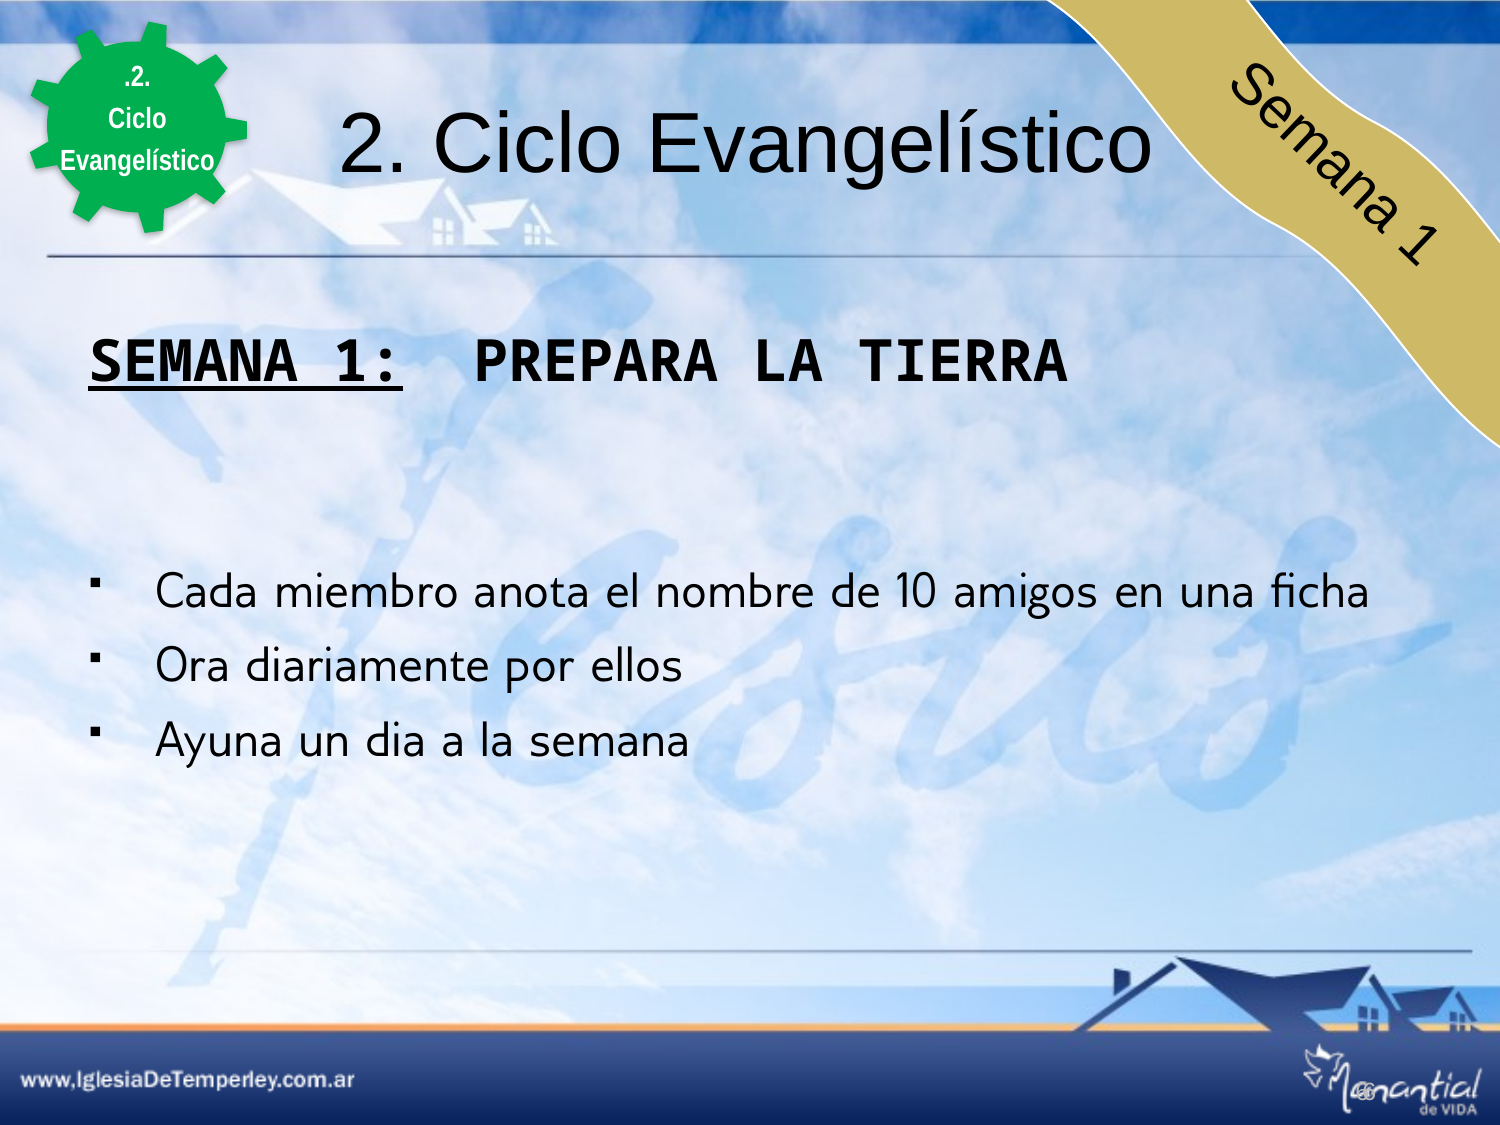

# 2. Ciclo Evangelístico

.2.
Ciclo
Evangelístico
Semana 1
SEMANA 1:  PREPARA LA TIERRA

Cada miembro anota el nombre de 10 amigos en una ficha
Ora diariamente por ellos
Ayuna un dia a la semana

6
6